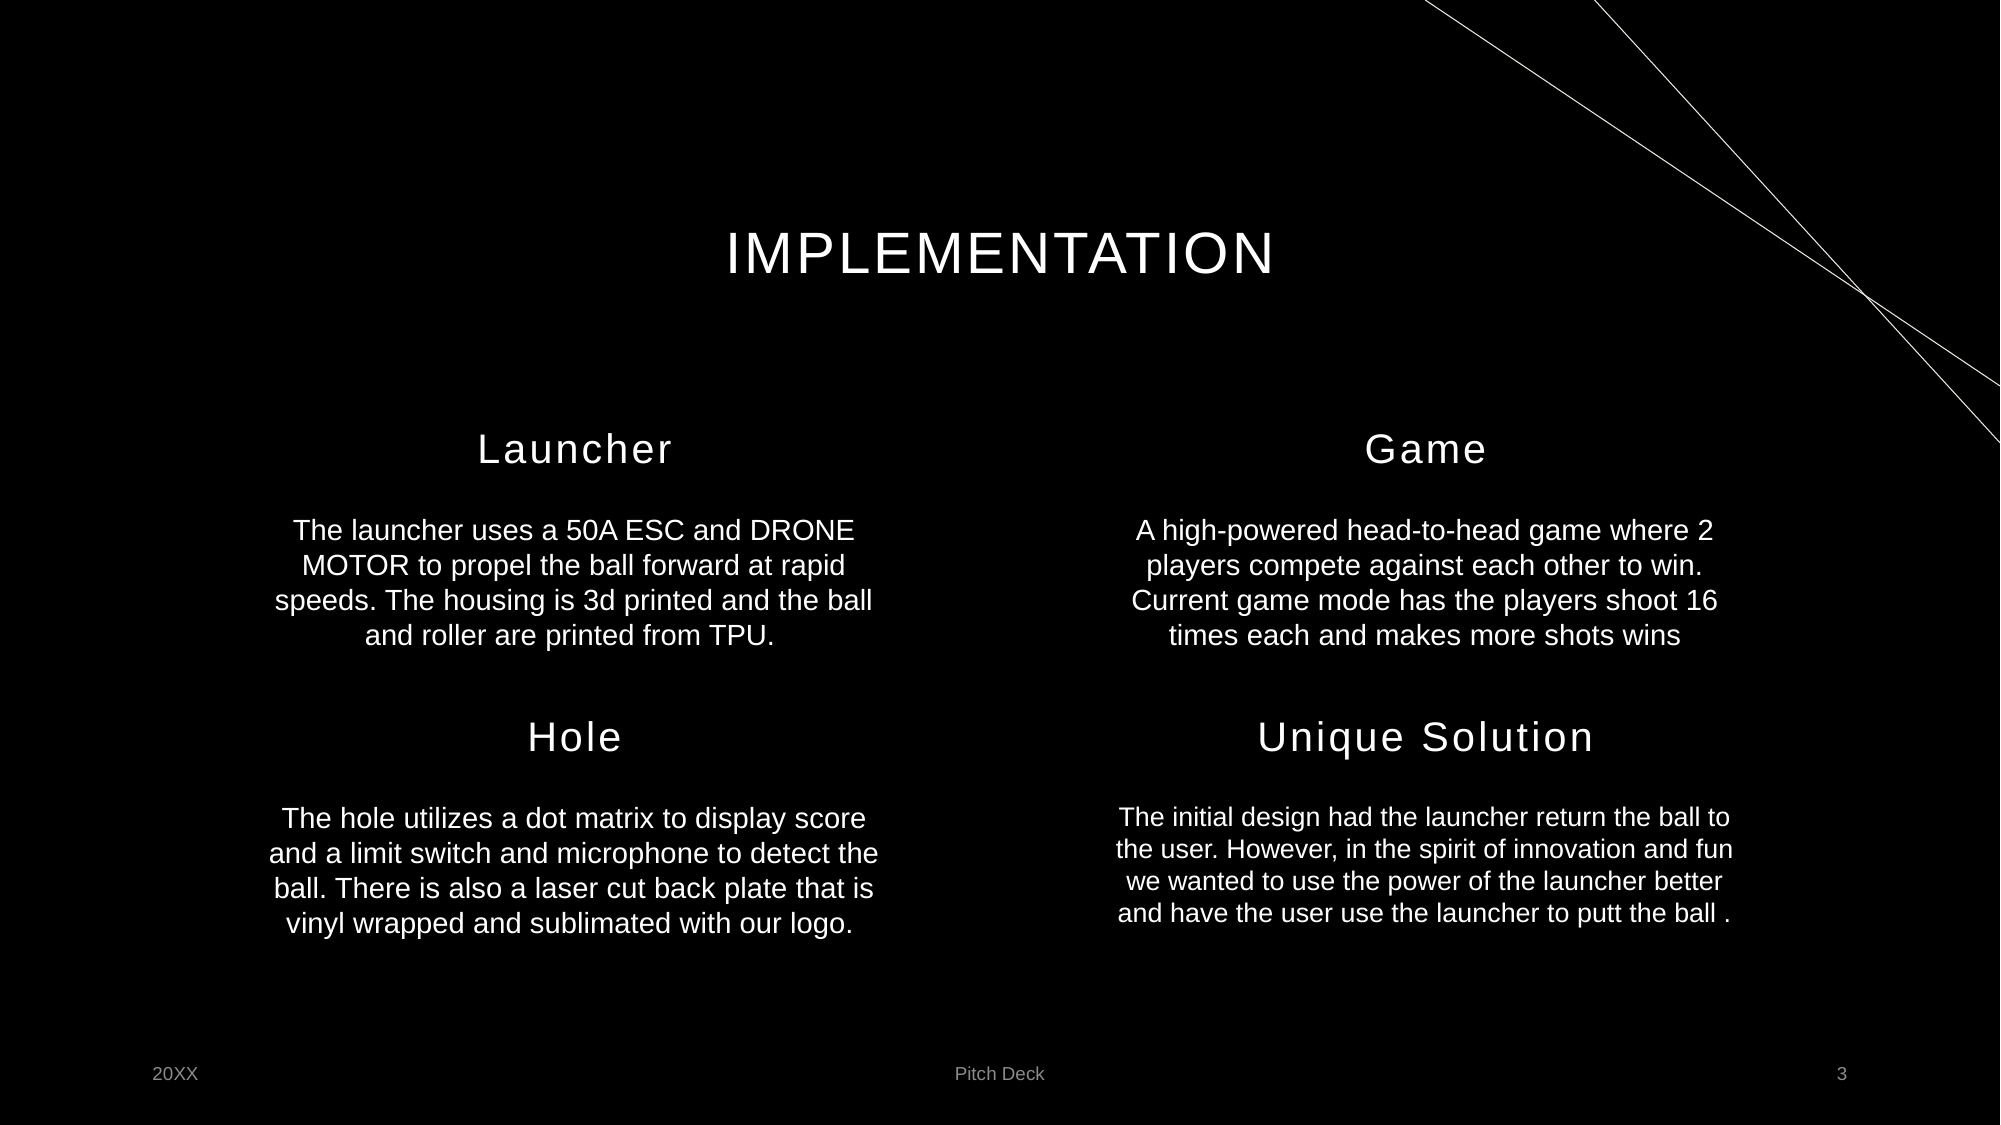

# Implementation
Launcher
Game
The launcher uses a 50A ESC and DRONE MOTOR to propel the ball forward at rapid speeds. The housing is 3d printed and the ball and roller are printed from TPU.
A high-powered head-to-head game where 2 players compete against each other to win. Current game mode has the players shoot 16 times each and makes more shots wins

Hole
Unique Solution
The hole utilizes a dot matrix to display score and a limit switch and microphone to detect the ball. There is also a laser cut back plate that is vinyl wrapped and sublimated with our logo.

The initial design had the launcher return the ball to the user. However, in the spirit of innovation and fun we wanted to use the power of the launcher better and have the user use the launcher to putt the ball .
20XX
Pitch Deck
3